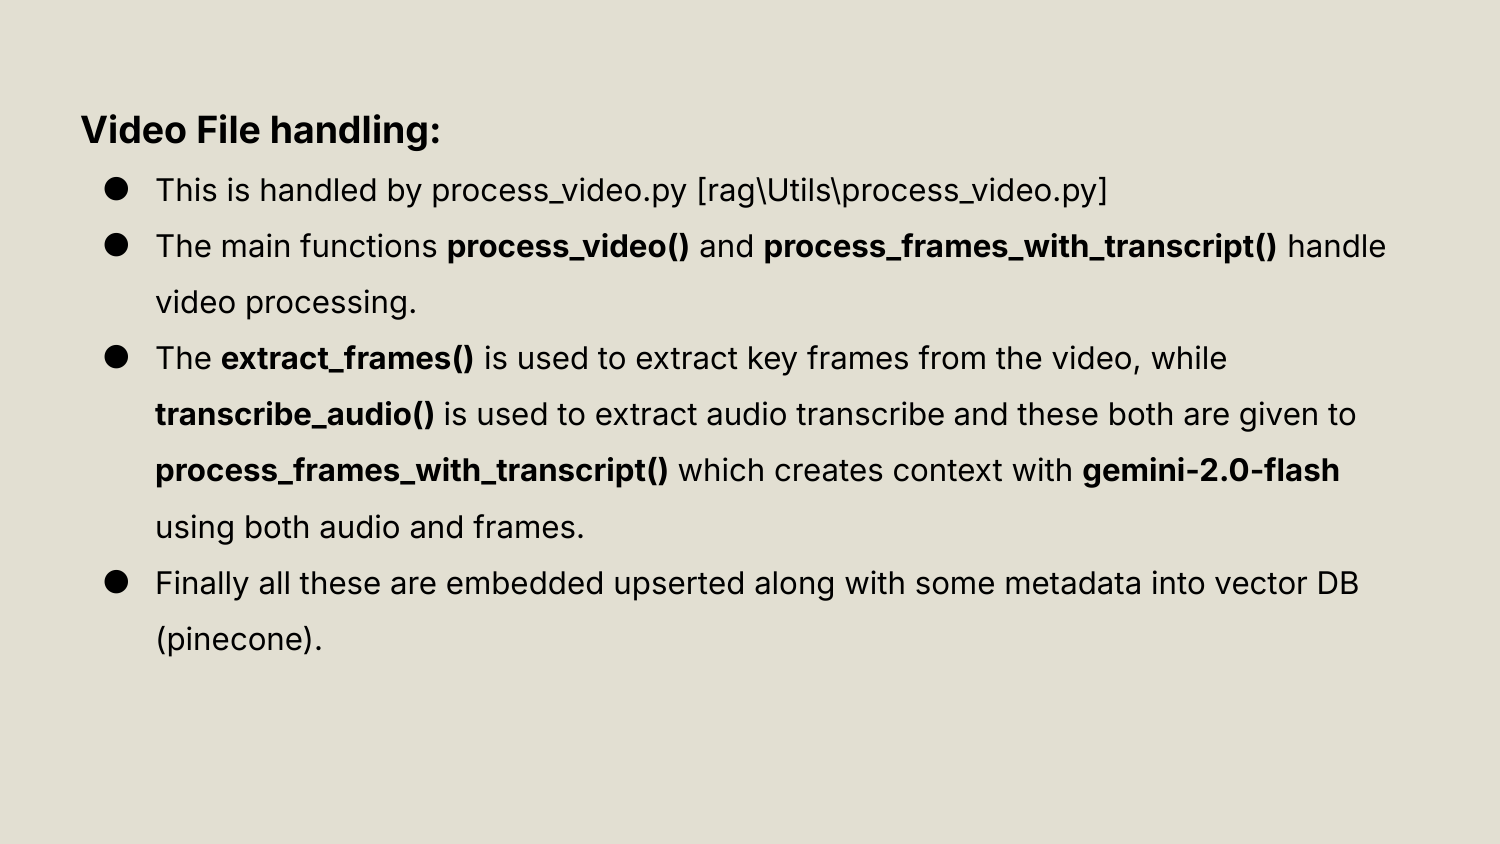

Video File handling:
This is handled by process_video.py [rag\Utils\process_video.py]
The main functions process_video() and process_frames_with_transcript() handle video processing.
The extract_frames() is used to extract key frames from the video, while transcribe_audio() is used to extract audio transcribe and these both are given to  process_frames_with_transcript() which creates context with gemini-2.0-flash using both audio and frames.
Finally all these are embedded upserted along with some metadata into vector DB (pinecone).